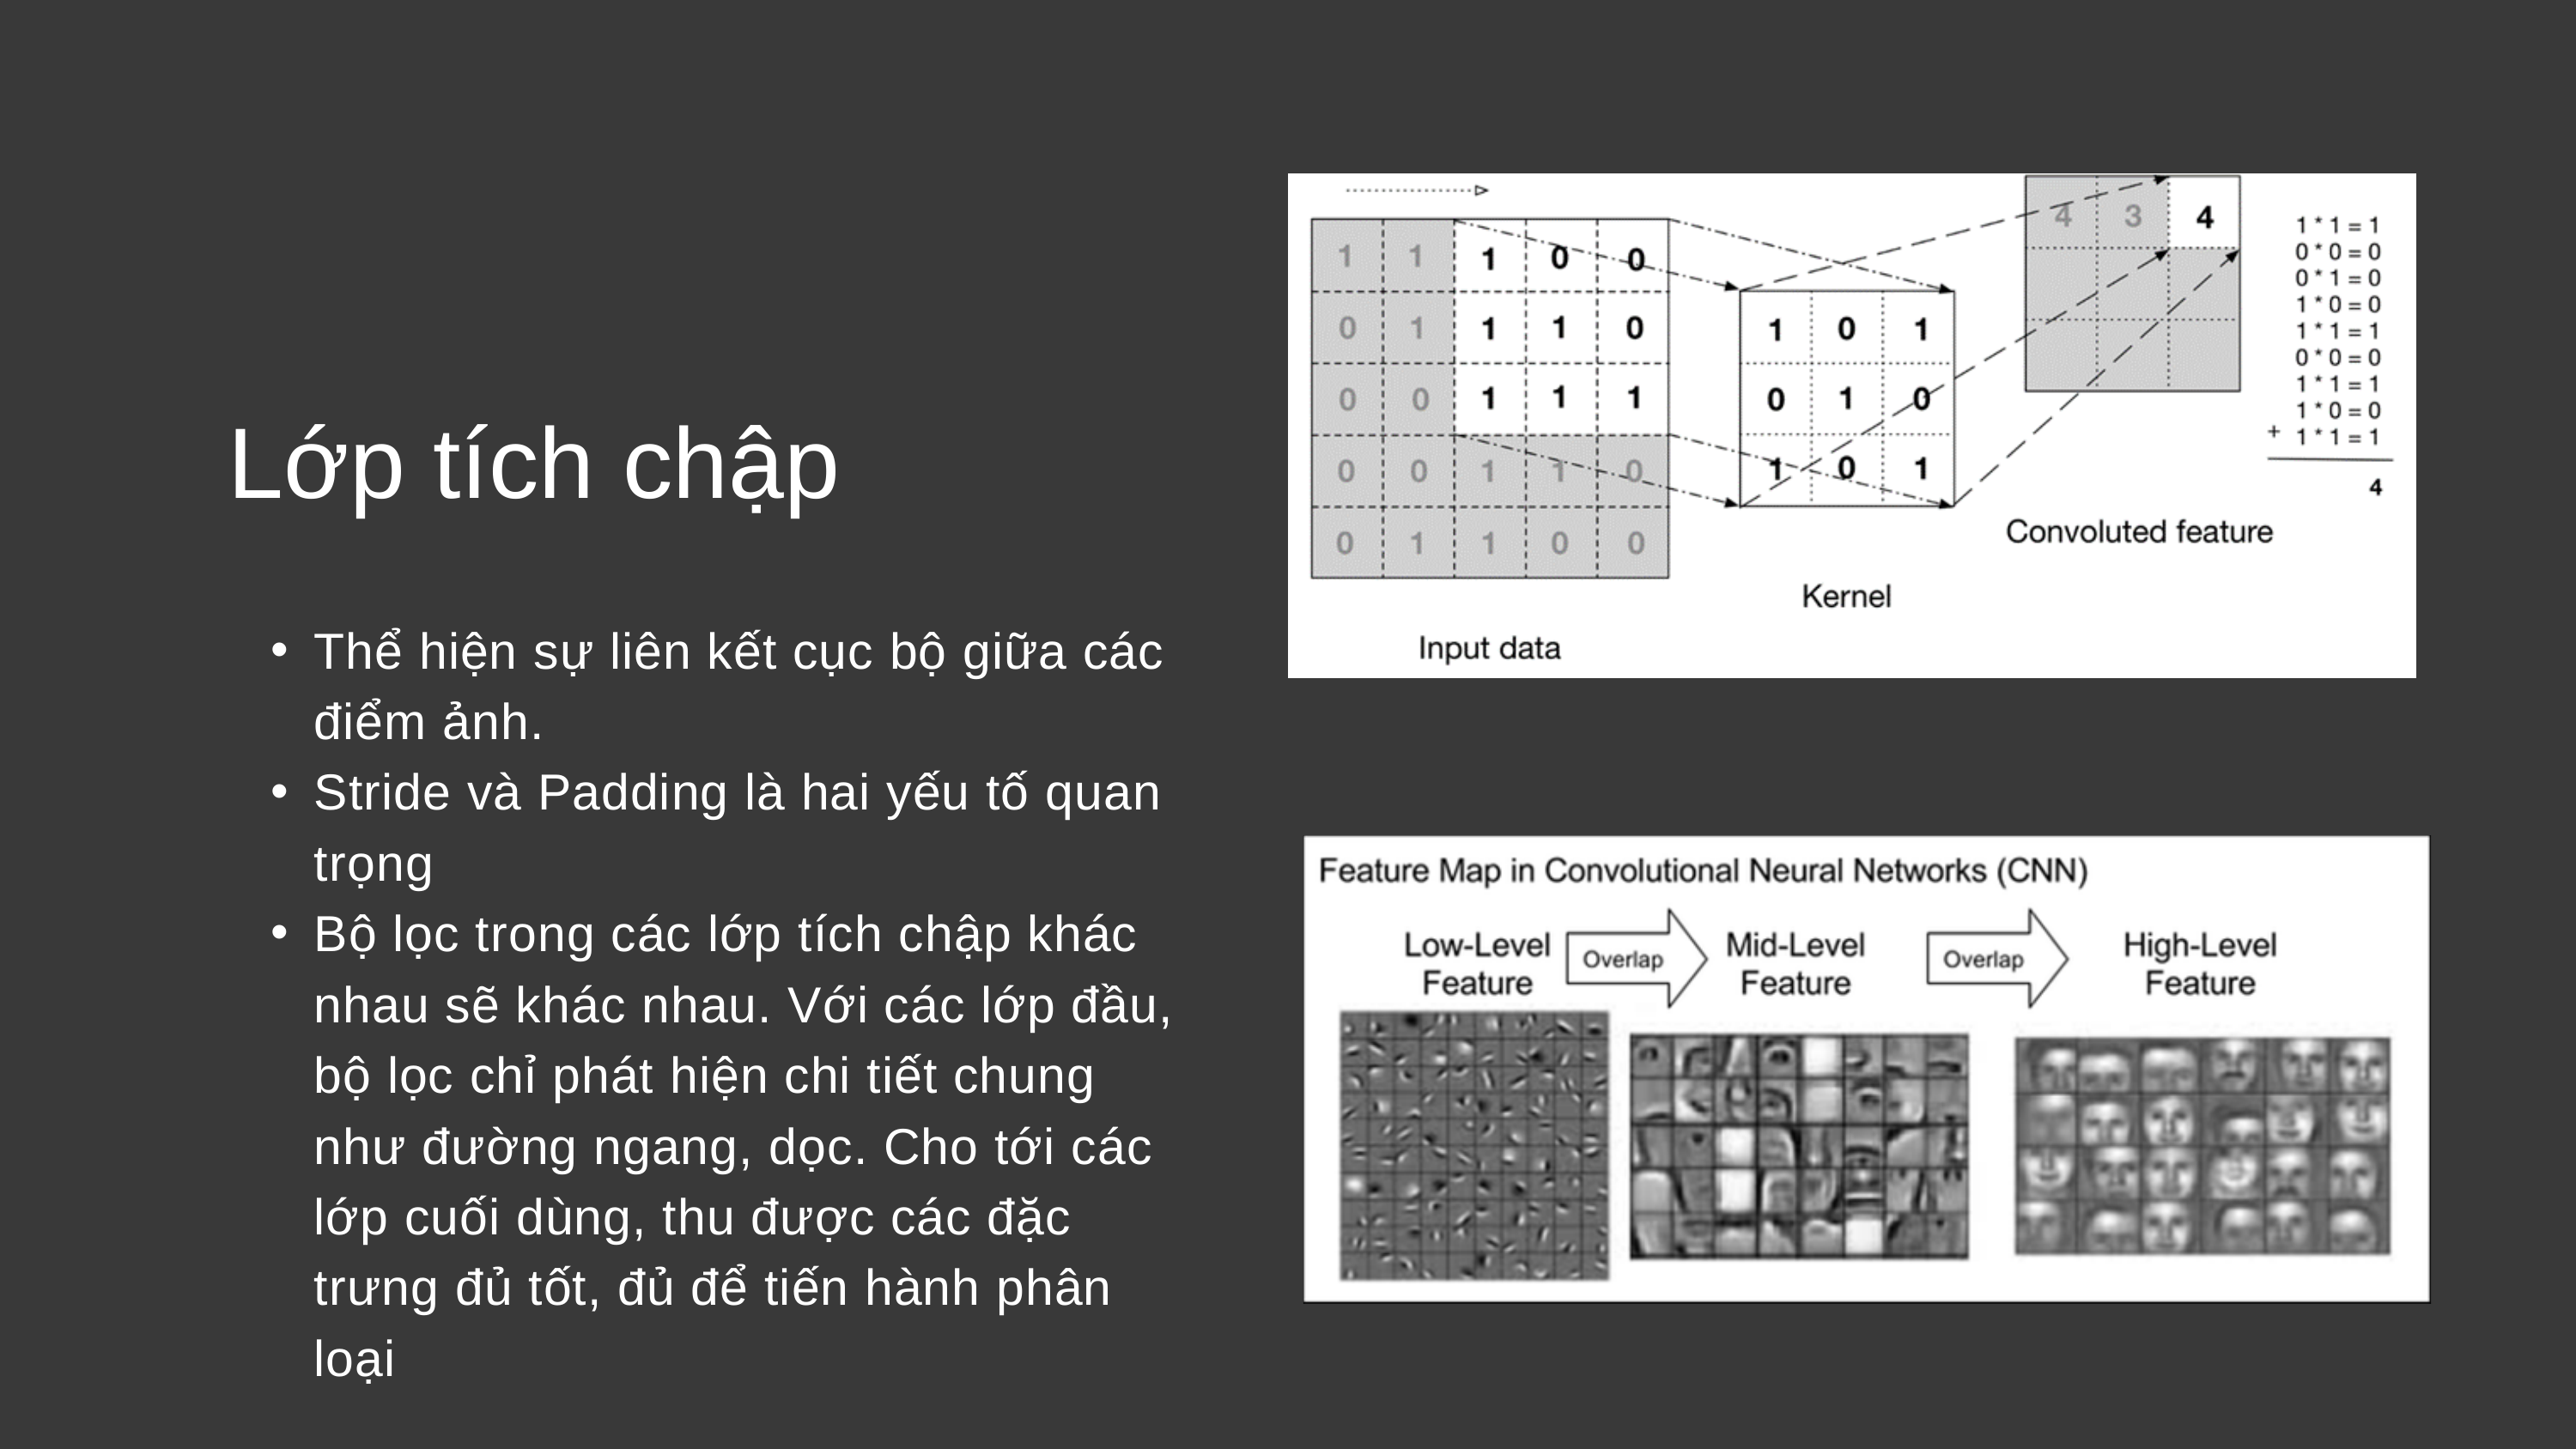

Lớp tích chập
Thể hiện sự liên kết cục bộ giữa các điểm ảnh.
Stride và Padding là hai yếu tố quan trọng
Bộ lọc trong các lớp tích chập khác nhau sẽ khác nhau. Với các lớp đầu, bộ lọc chỉ phát hiện chi tiết chung như đường ngang, dọc. Cho tới các lớp cuối dùng, thu được các đặc trưng đủ tốt, đủ để tiến hành phân loại